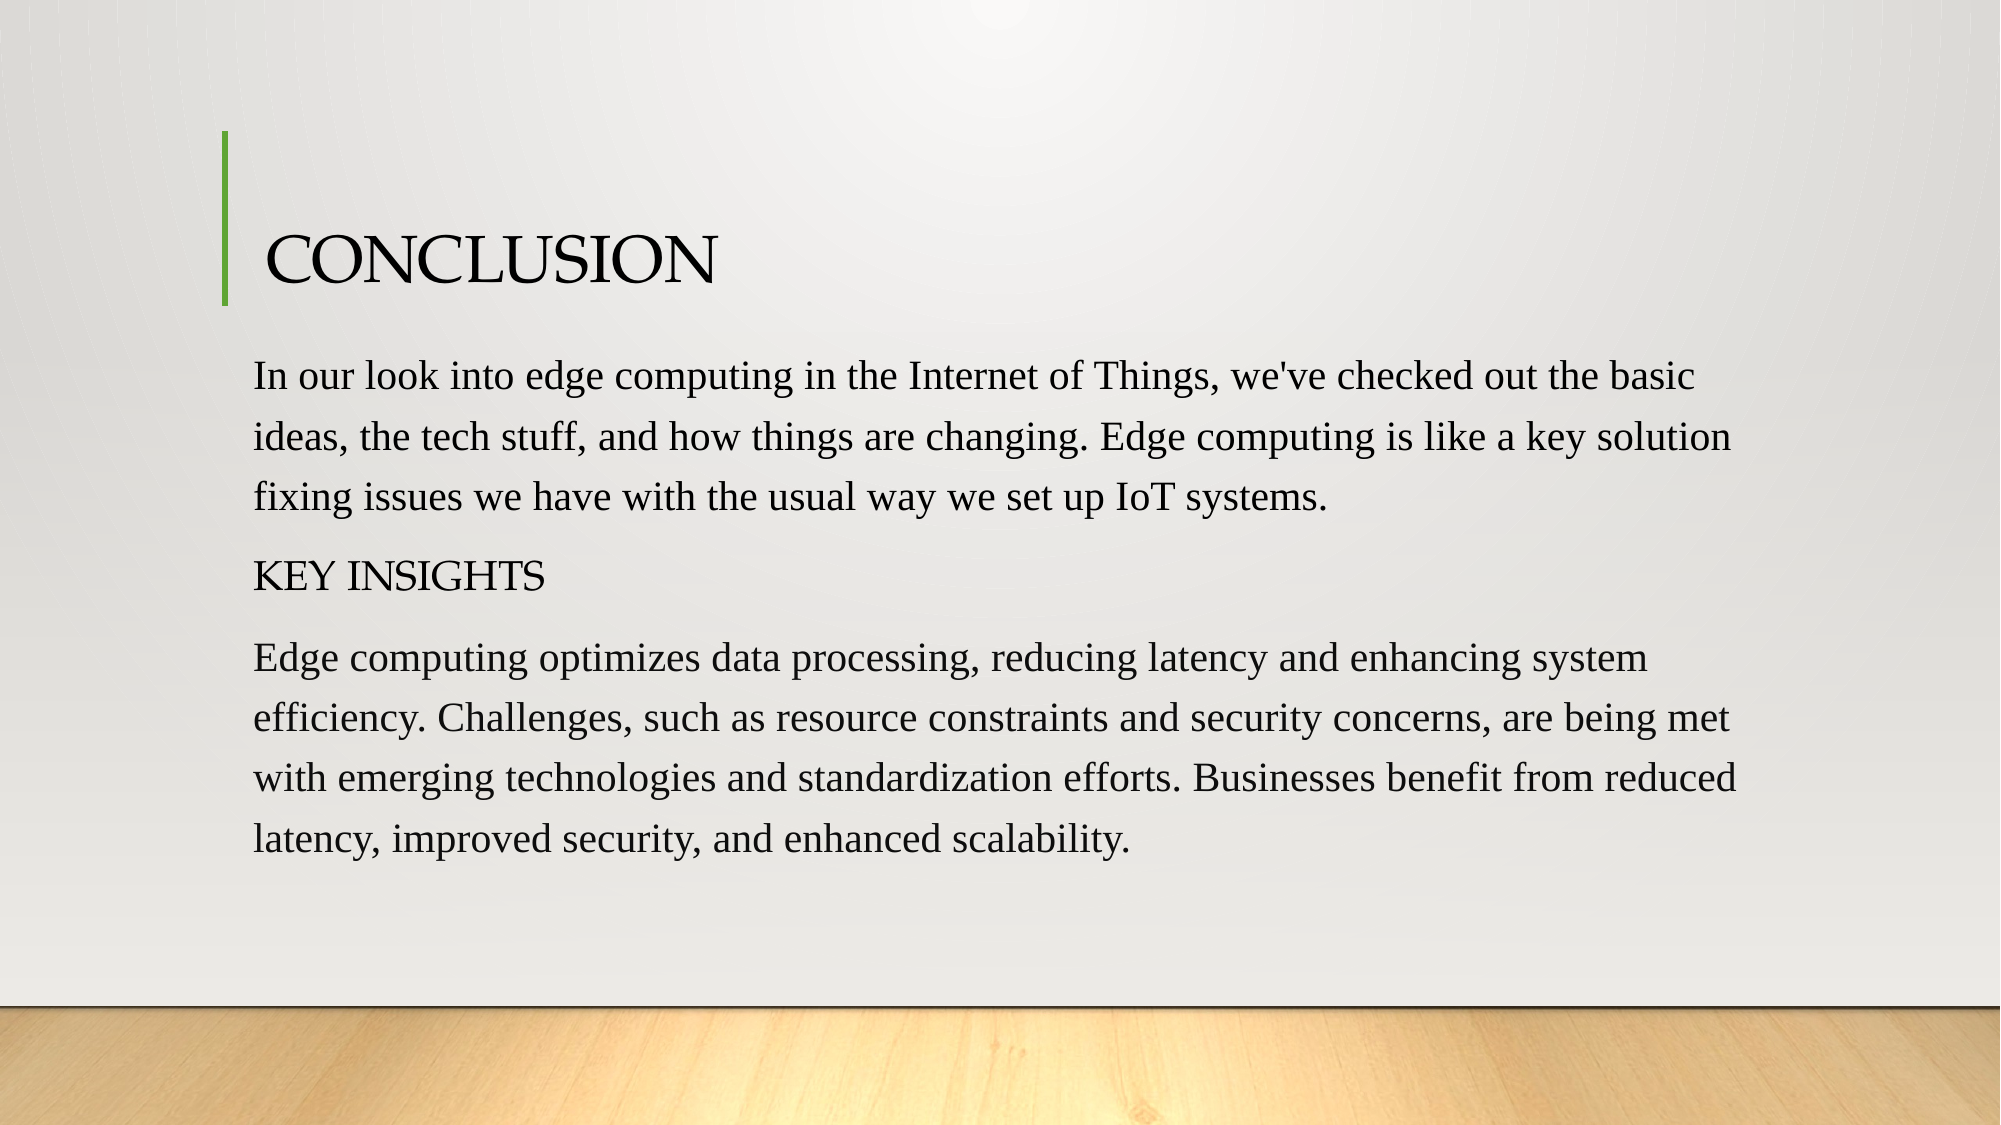

# CONCLUSION
In our look into edge computing in the Internet of Things, we've checked out the basic ideas, the tech stuff, and how things are changing. Edge computing is like a key solution fixing issues we have with the usual way we set up IoT systems.
KEY INSIGHTS
Edge computing optimizes data processing, reducing latency and enhancing system efficiency. Challenges, such as resource constraints and security concerns, are being met with emerging technologies and standardization efforts. Businesses benefit from reduced latency, improved security, and enhanced scalability.